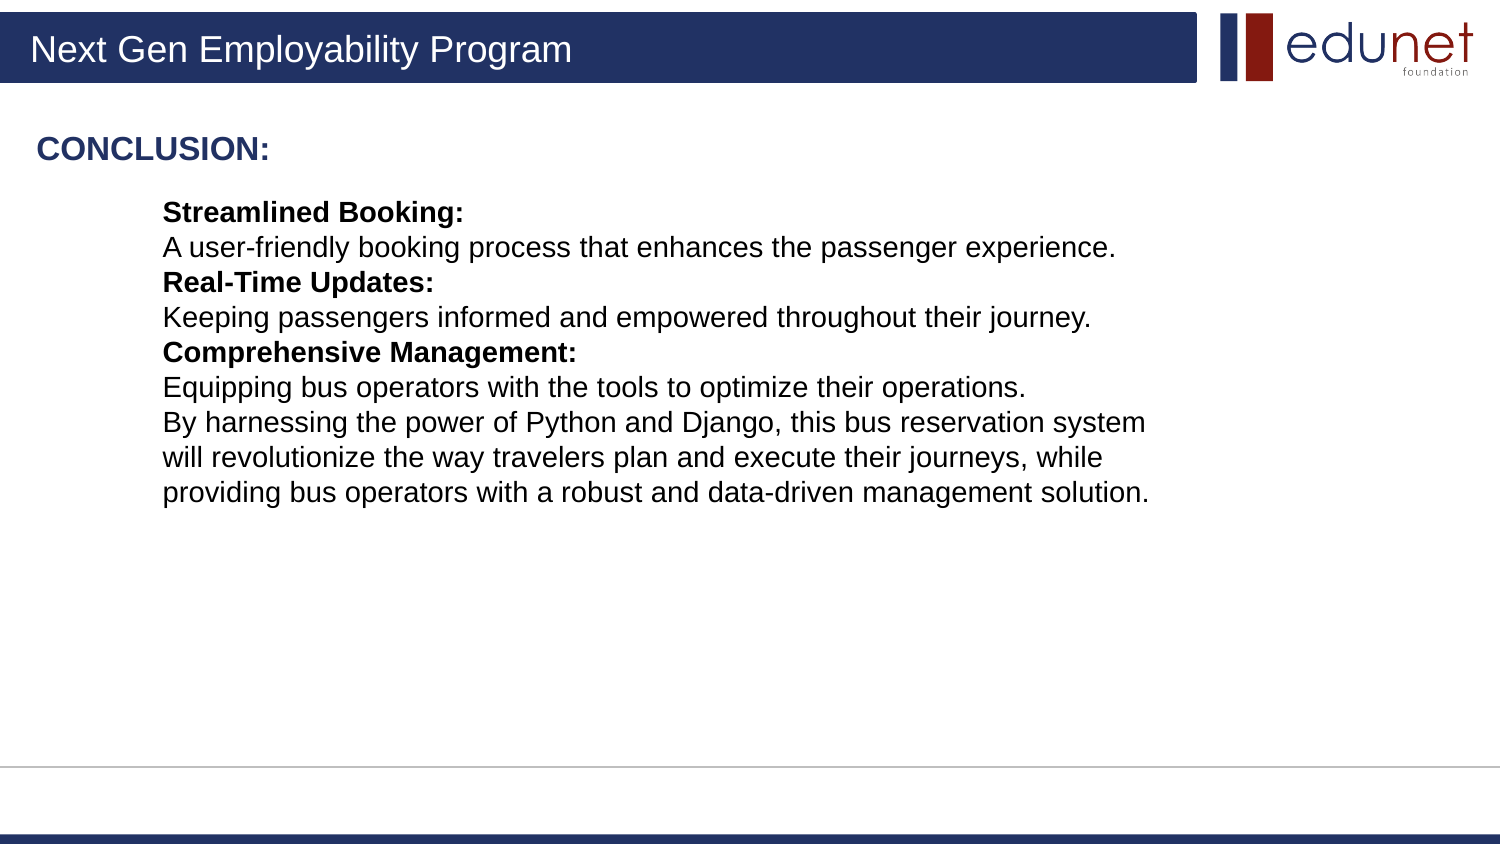

CONCLUSION:
Streamlined Booking:
A user-friendly booking process that enhances the passenger experience.
Real-Time Updates:
Keeping passengers informed and empowered throughout their journey.
Comprehensive Management:
Equipping bus operators with the tools to optimize their operations.
By harnessing the power of Python and Django, this bus reservation system will revolutionize the way travelers plan and execute their journeys, while providing bus operators with a robust and data-driven management solution.